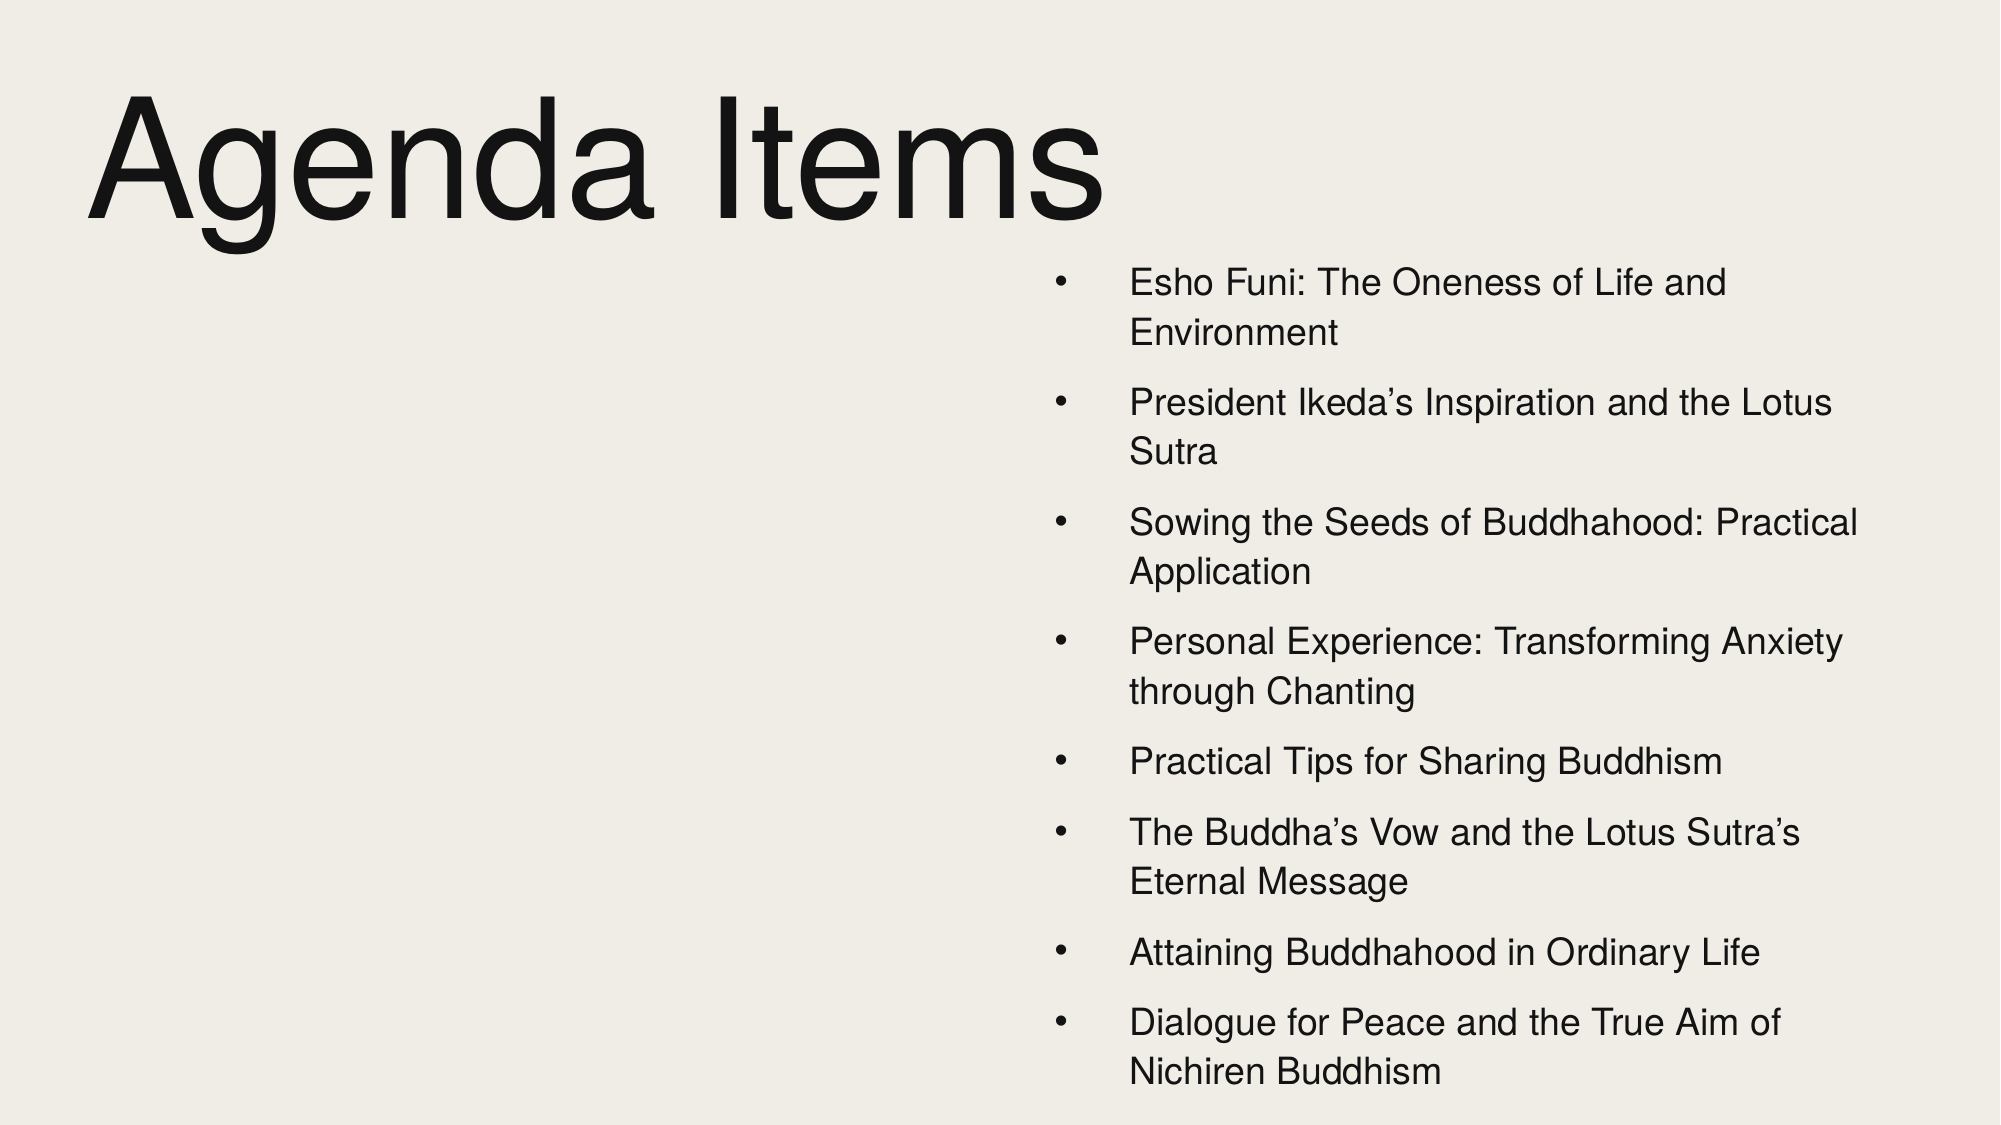

# Agenda Items
Esho Funi: The Oneness of Life and Environment
President Ikeda’s Inspiration and the Lotus Sutra
Sowing the Seeds of Buddhahood: Practical Application
Personal Experience: Transforming Anxiety through Chanting
Practical Tips for Sharing Buddhism
The Buddha’s Vow and the Lotus Sutra’s Eternal Message
Attaining Buddhahood in Ordinary Life
Dialogue for Peace and the True Aim of Nichiren Buddhism